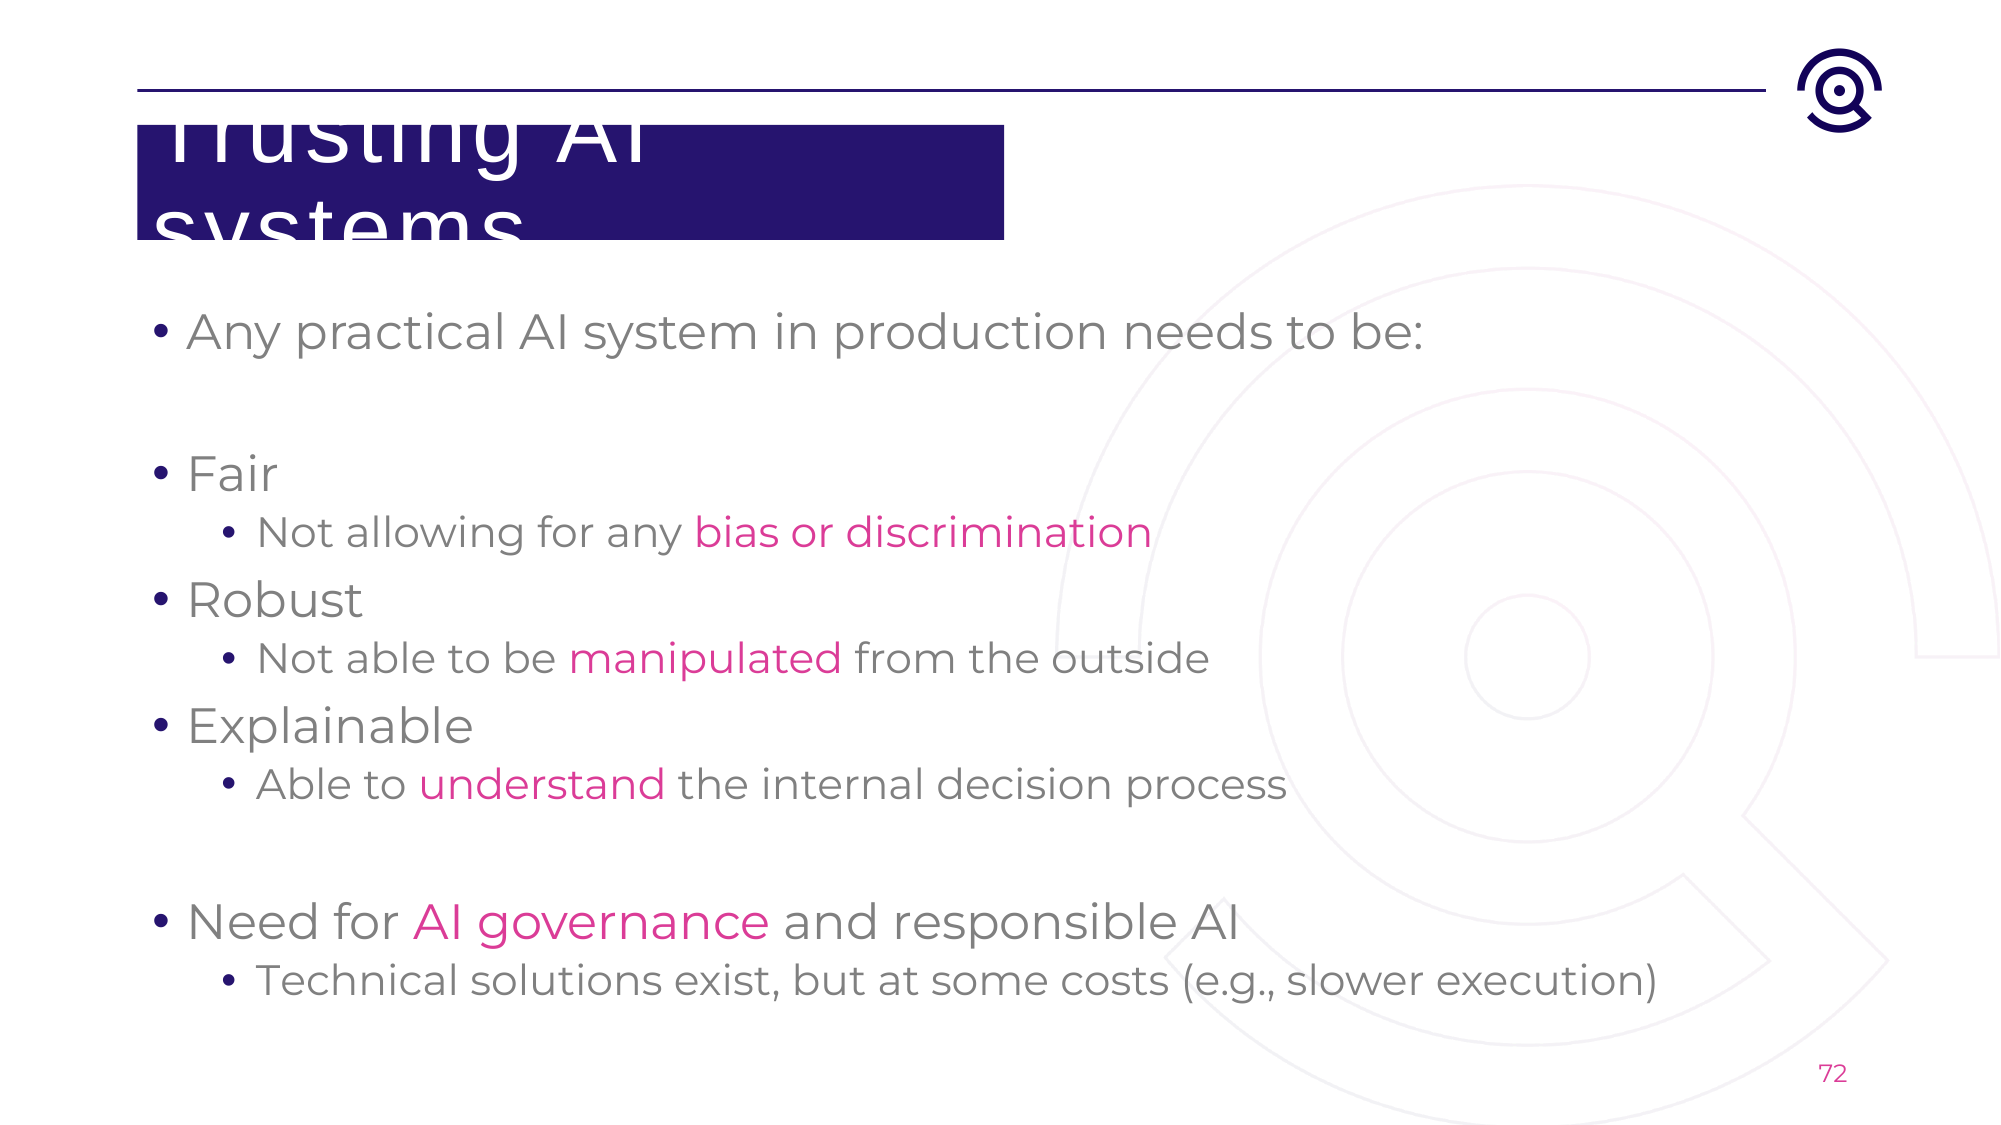

# Trusting AI systems
Any practical AI system in production needs to be:

Fair
Not allowing for any bias or discrimination
Robust
Not able to be manipulated from the outside
Explainable
Able to understand the internal decision process

Need for AI governance and responsible AI
Technical solutions exist, but at some costs (e.g., slower execution)
72